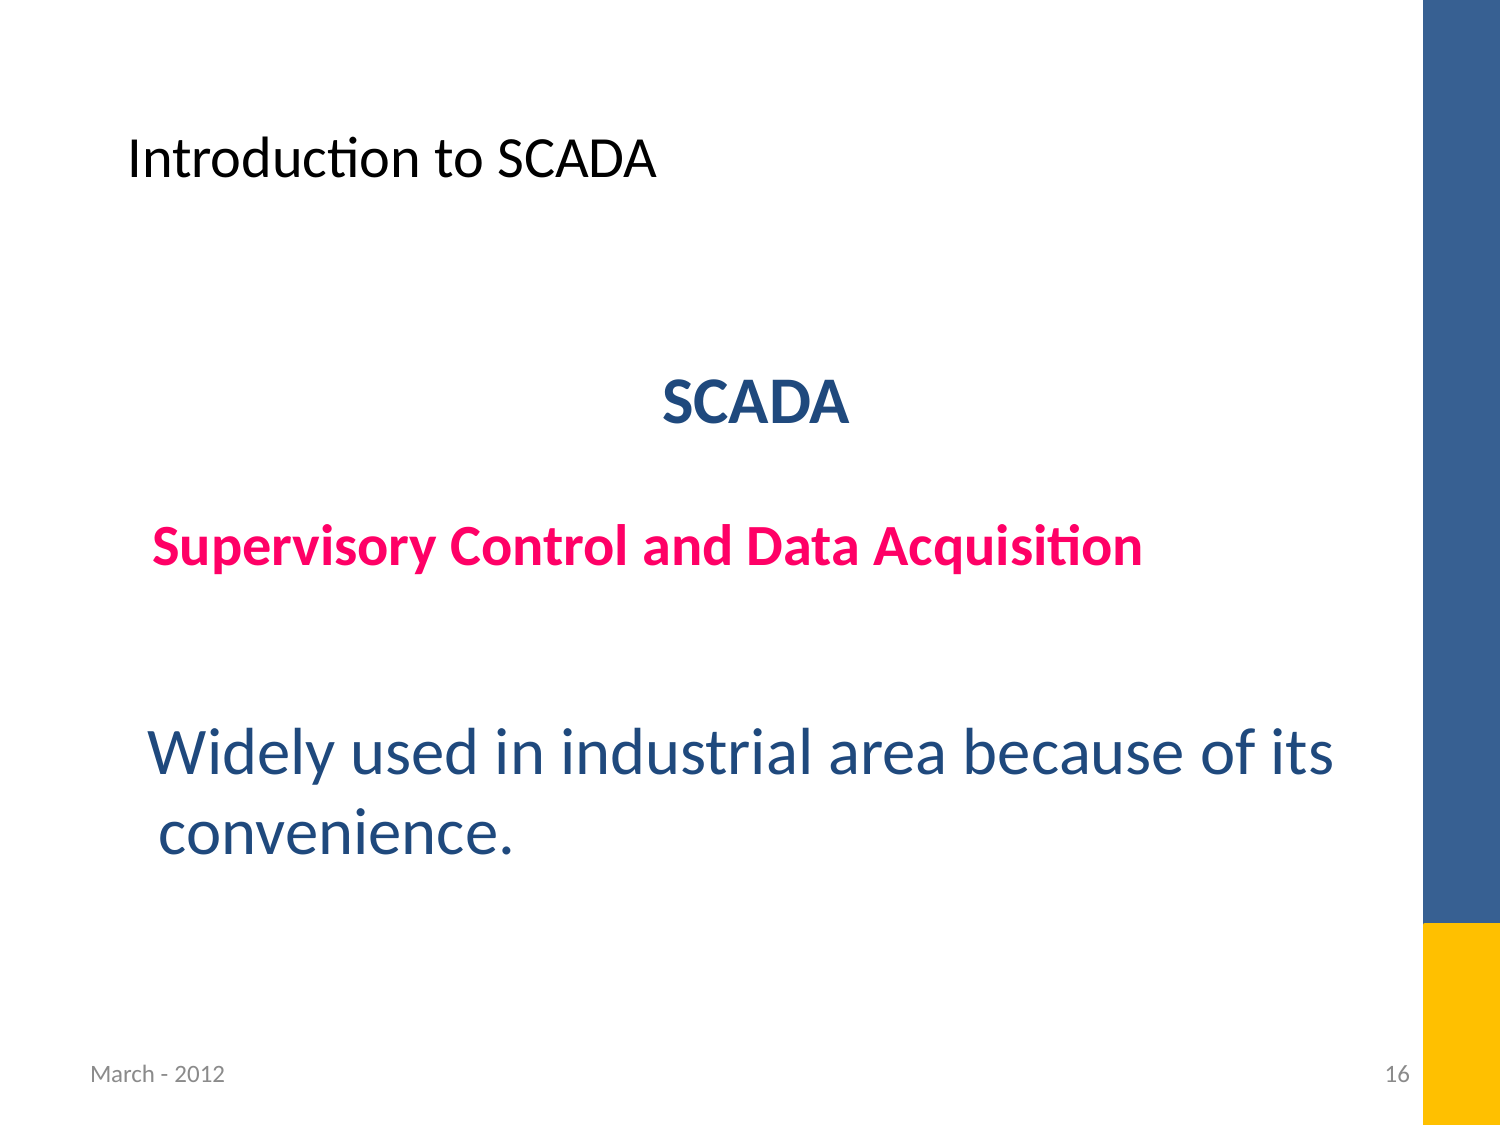

# Introduction to SCADA
SCADA

Supervisory Control and Data Acquisition
   Widely used in industrial area because of its convenience.

March - 2012
16